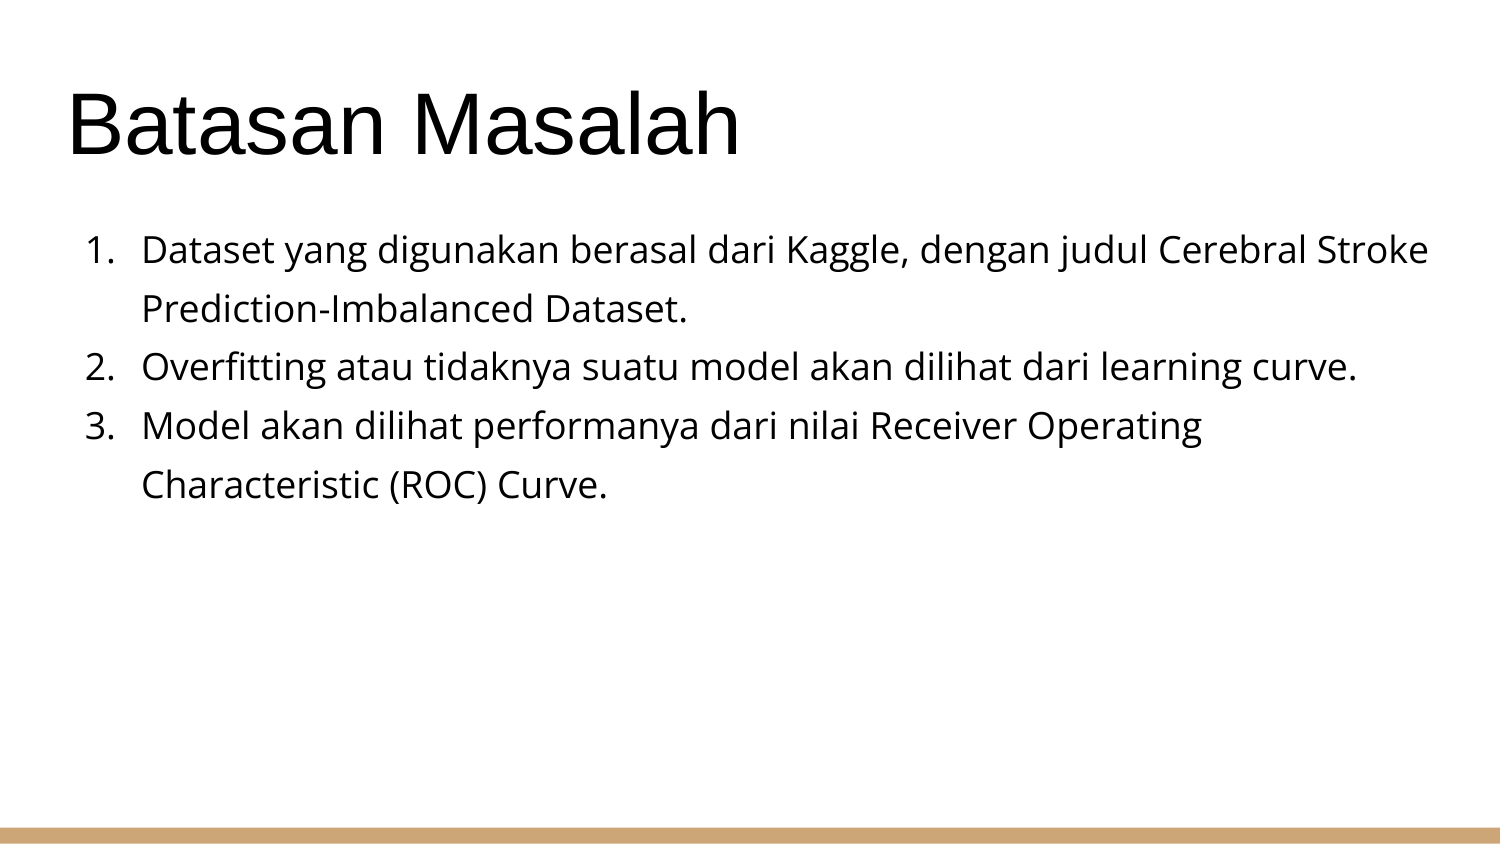

# Batasan Masalah
Dataset yang digunakan berasal dari Kaggle, dengan judul Cerebral Stroke Prediction-Imbalanced Dataset.
Overfitting atau tidaknya suatu model akan dilihat dari learning curve.
Model akan dilihat performanya dari nilai Receiver Operating Characteristic (ROC) Curve.